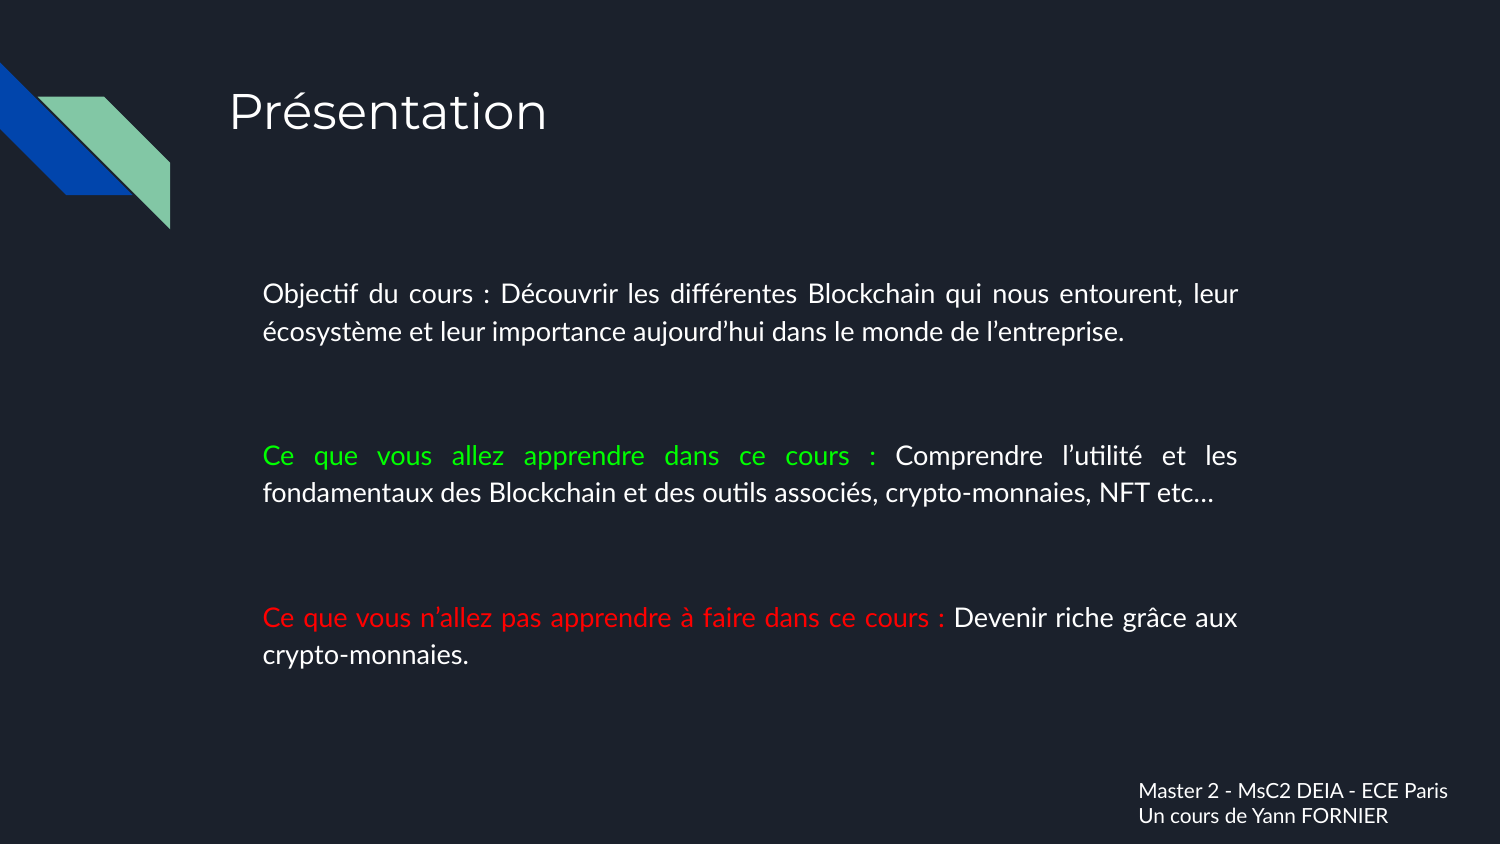

# Présentation
Objectif du cours : Découvrir les différentes Blockchain qui nous entourent, leur écosystème et leur importance aujourd’hui dans le monde de l’entreprise.

Ce que vous allez apprendre dans ce cours : Comprendre l’utilité et les fondamentaux des Blockchain et des outils associés, crypto-monnaies, NFT etc…

Ce que vous n’allez pas apprendre à faire dans ce cours : Devenir riche grâce aux crypto-monnaies.

Master 2 - MsC2 DEIA - ECE Paris
Un cours de Yann FORNIER